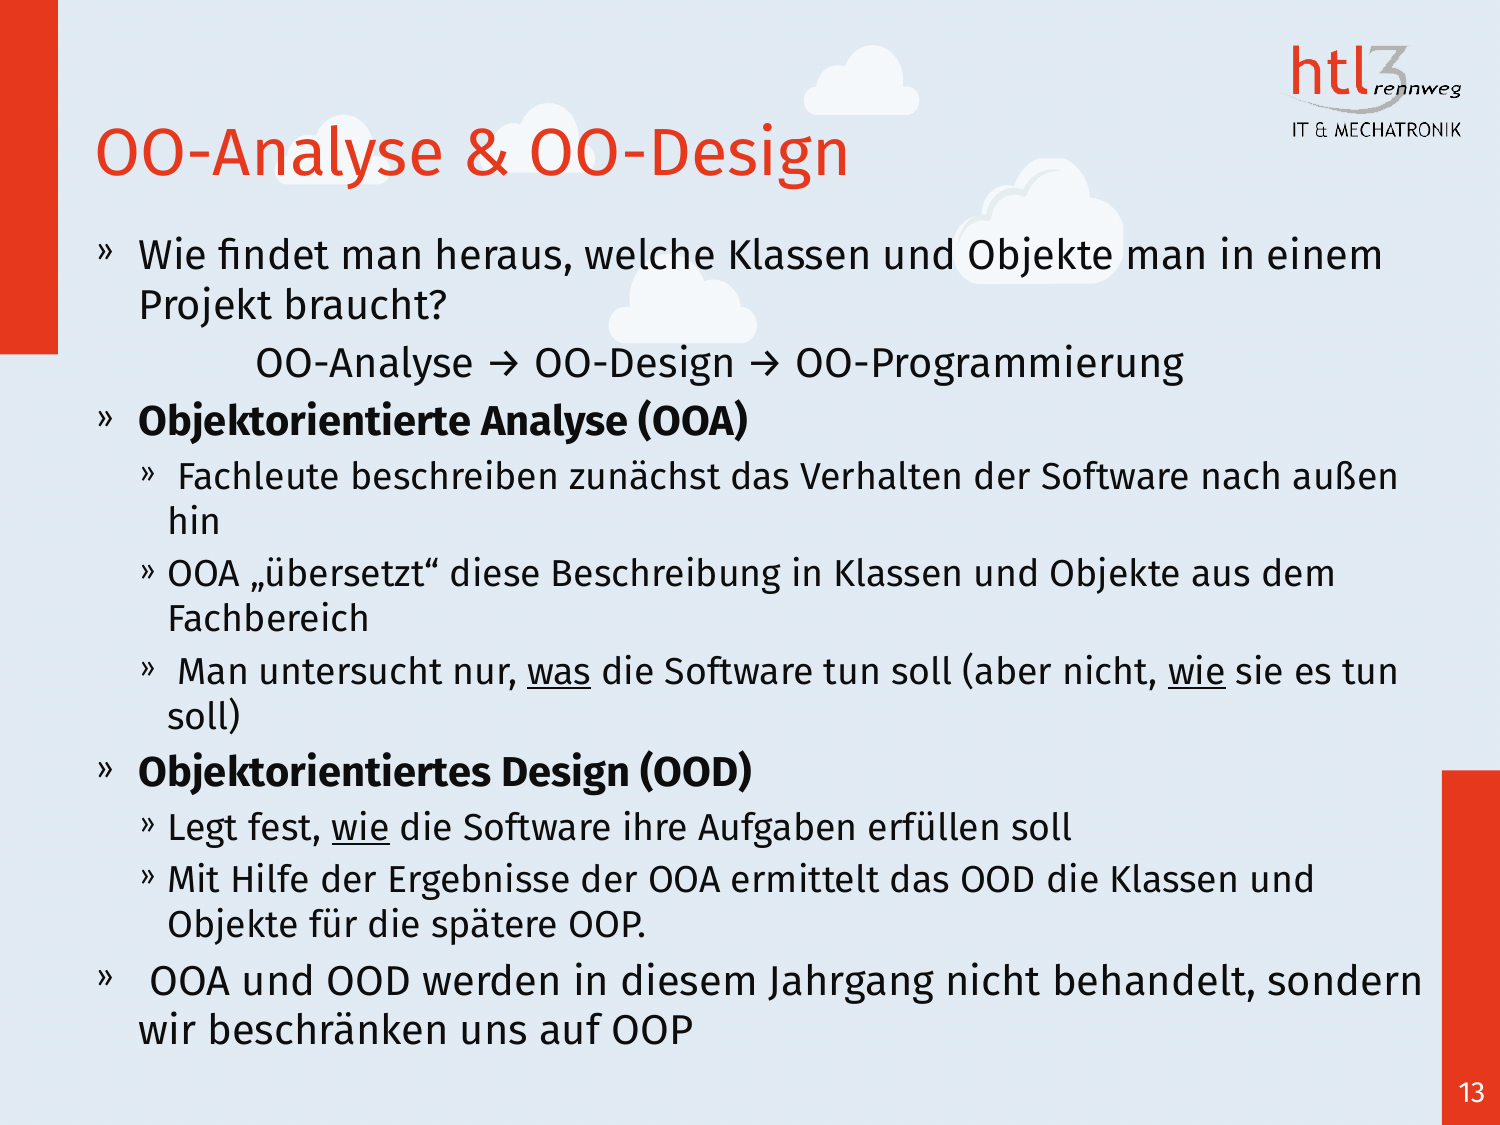

# OO-Analyse & OO-Design
Wie findet man heraus, welche Klassen und Objekte man in einem Projekt braucht?
	 OO-Analyse → OO-Design → OO-Programmierung
Objektorientierte Analyse (OOA)
 Fachleute beschreiben zunächst das Verhalten der Software nach außen hin
OOA „übersetzt“ diese Beschreibung in Klassen und Objekte aus dem Fachbereich
 Man untersucht nur, was die Software tun soll (aber nicht, wie sie es tun soll)
Objektorientiertes Design (OOD)
Legt fest, wie die Software ihre Aufgaben erfüllen soll
Mit Hilfe der Ergebnisse der OOA ermittelt das OOD die Klassen und Objekte für die spätere OOP.
 OOA und OOD werden in diesem Jahrgang nicht behandelt, sondern wir beschränken uns auf OOP